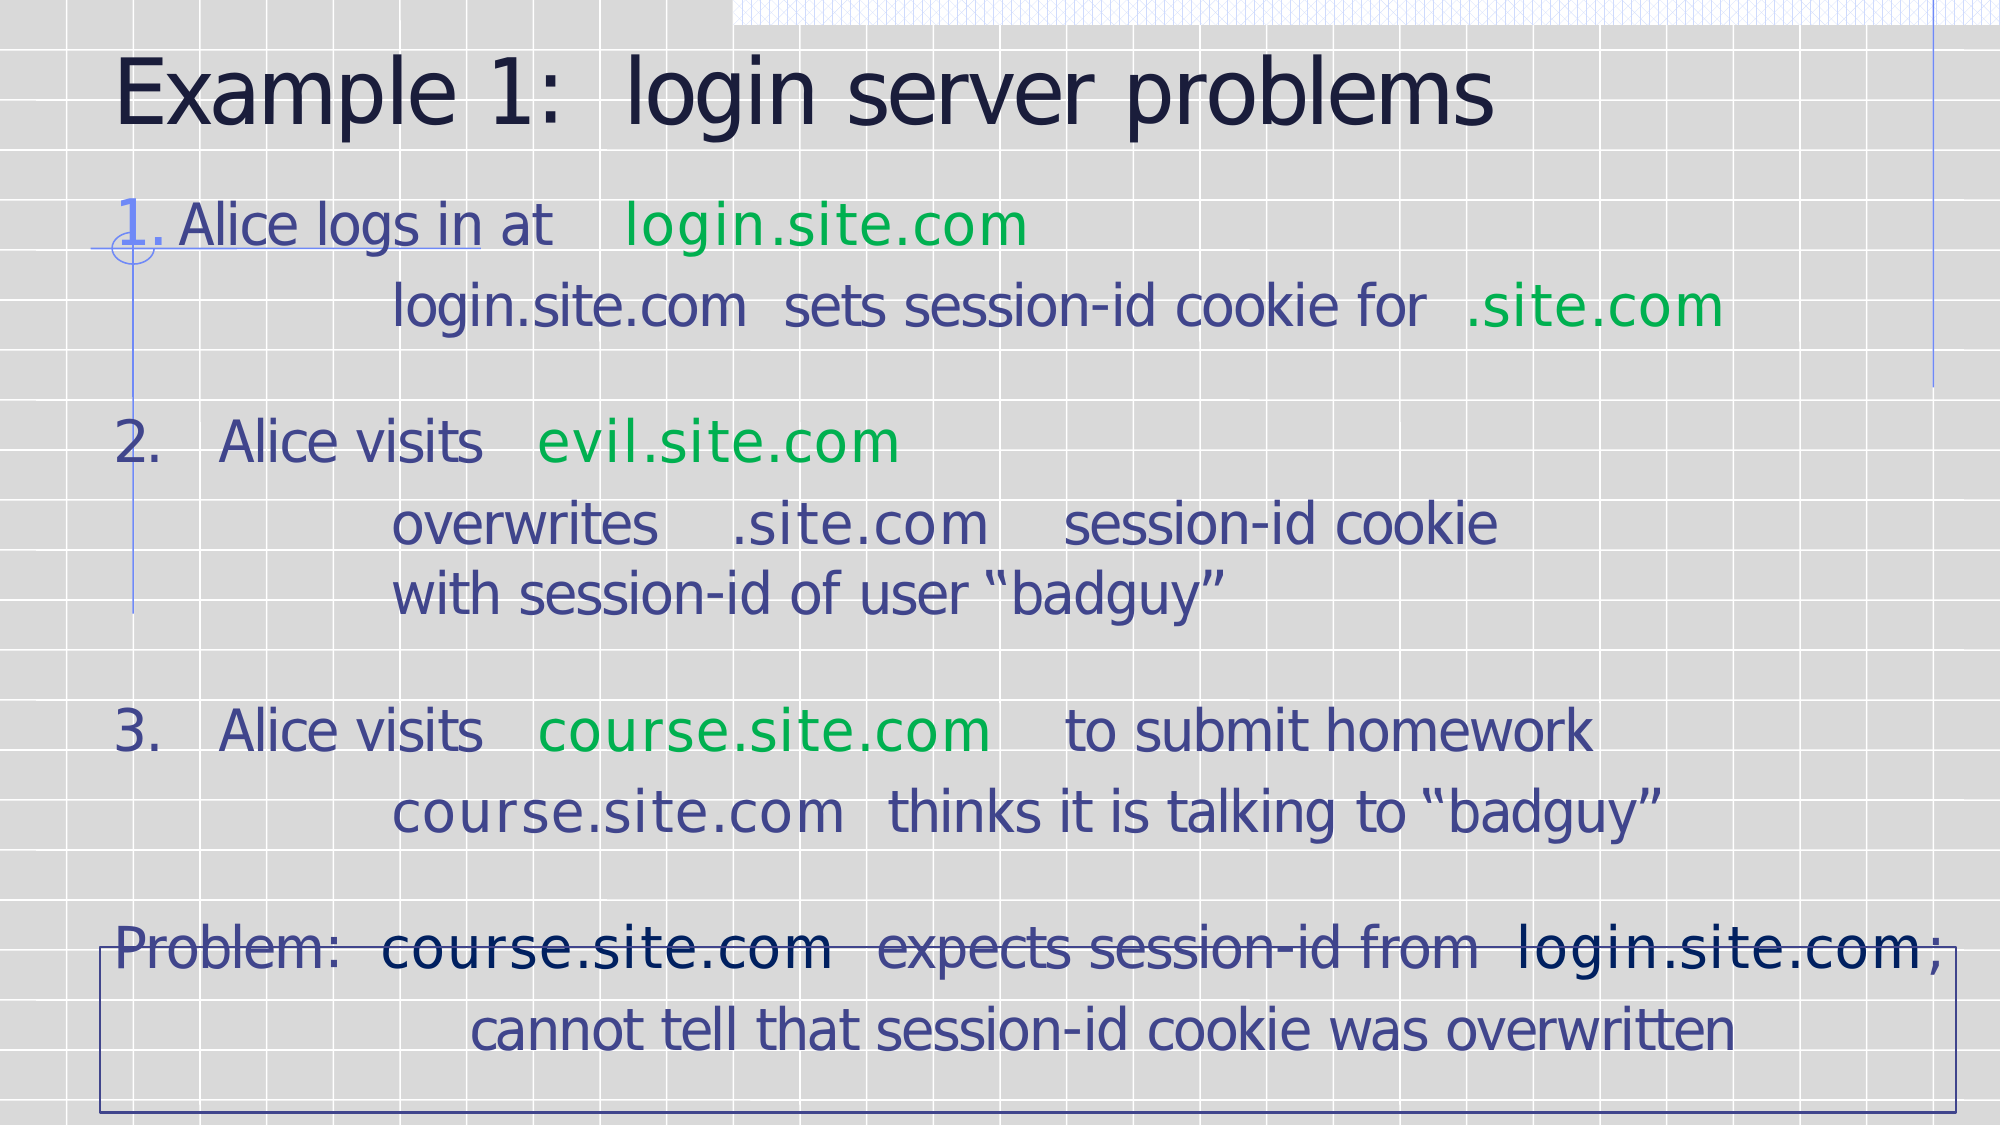

# Example 1:  login server problems
Alice logs in at    login.site.com
		     login.site.com  sets session-id cookie for  .site.com
2.   Alice visits   evil.site.com
		     overwrites    .site.com    session-id cookie
	     with session-id of user “badguy”
3.   Alice visits   course.site.com    to submit homework
		     course.site.com  thinks it is talking to “badguy”
Problem:  course.site.com  expects session-id from  login.site.com;
			 cannot tell that session-id cookie was overwritten